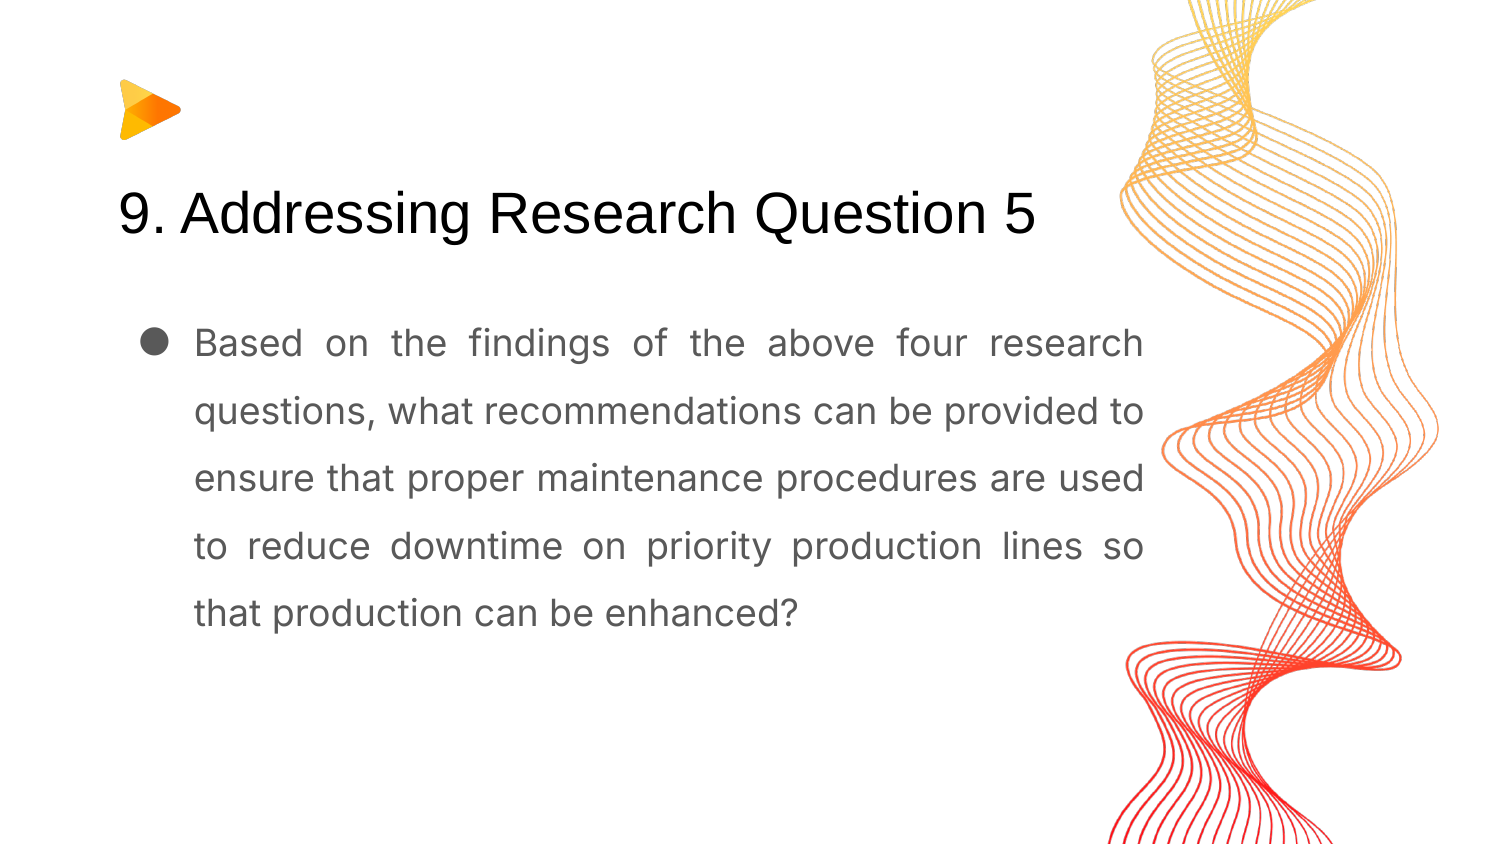

# 9. Addressing Research Question 5
Based on the findings of the above four research questions, what recommendations can be provided to ensure that proper maintenance procedures are used to reduce downtime on priority production lines so that production can be enhanced?